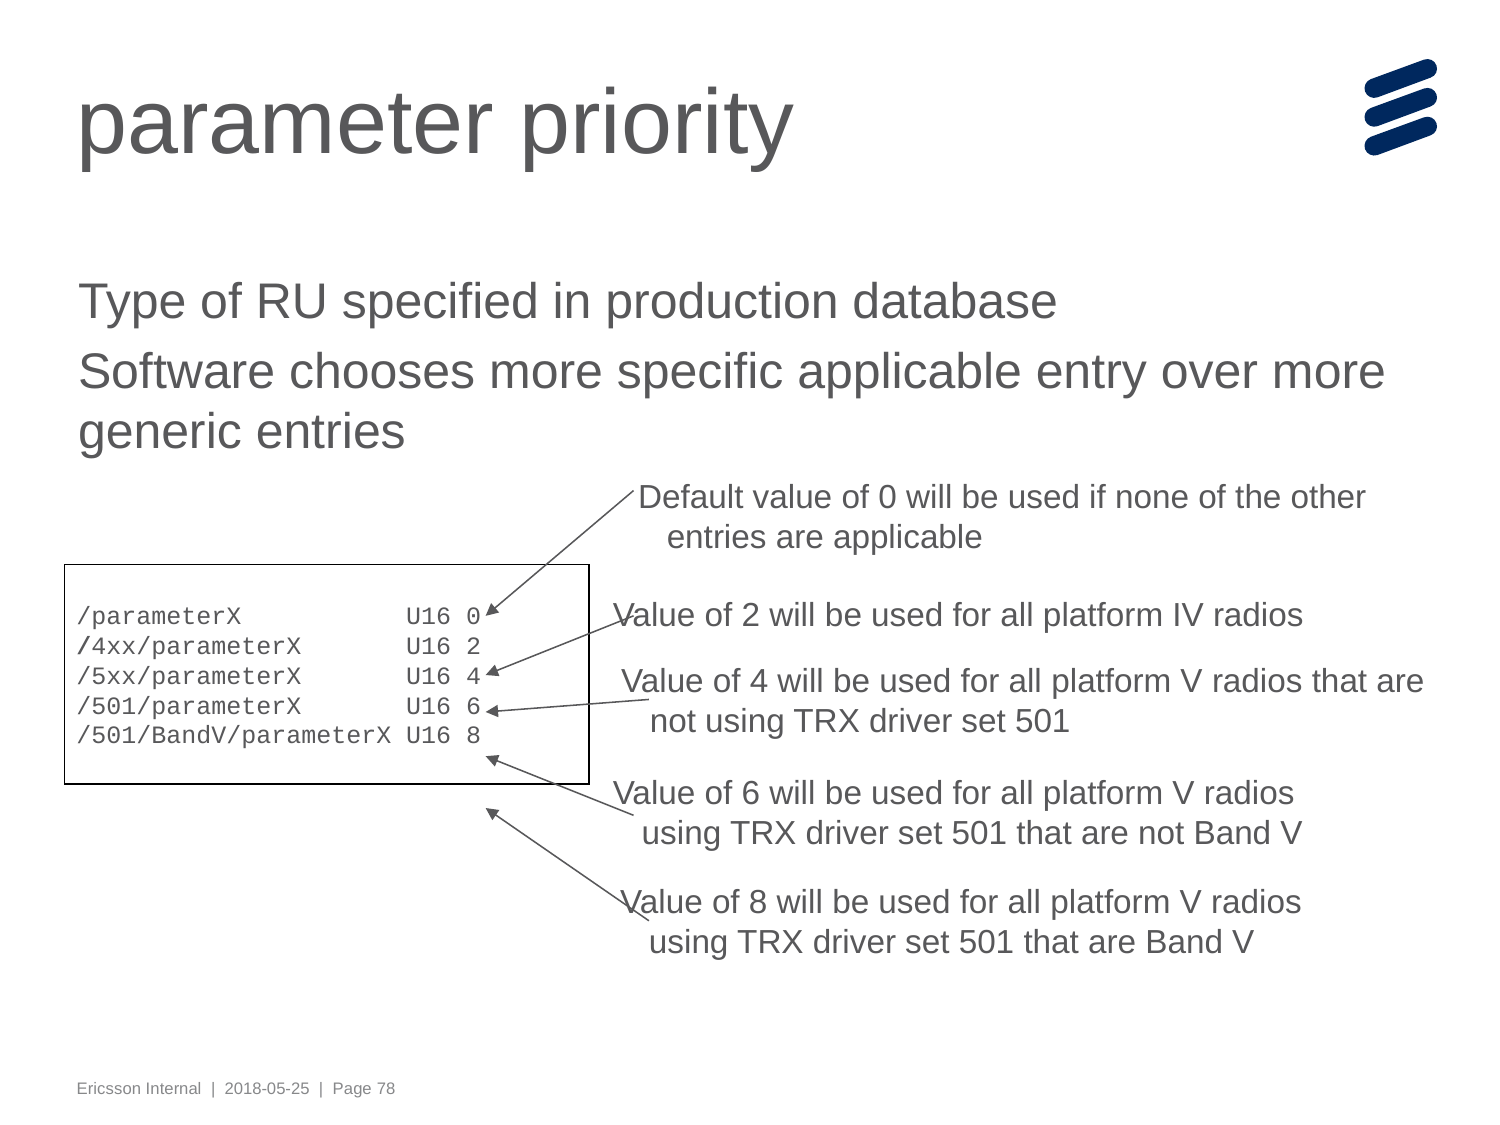

# parameter priority
Type of RU specified in production database
Software chooses more specific applicable entry over more generic entries

Default value of 0 will be used if none of the other entries are applicable

/parameterX           U16 0
/4xx/parameterX       U16 2
/5xx/parameterX       U16 4
/501/parameterX       U16 6
/501/BandV/parameterX U16 8

Value of 2 will be used for all platform IV radios

Value of 4 will be used for all platform V radios that are
not using TRX driver set 501

Value of 6 will be used for all platform V radios
using TRX driver set 501 that are not Band V

Value of 8 will be used for all platform V radios
using TRX driver set 501 that are Band V